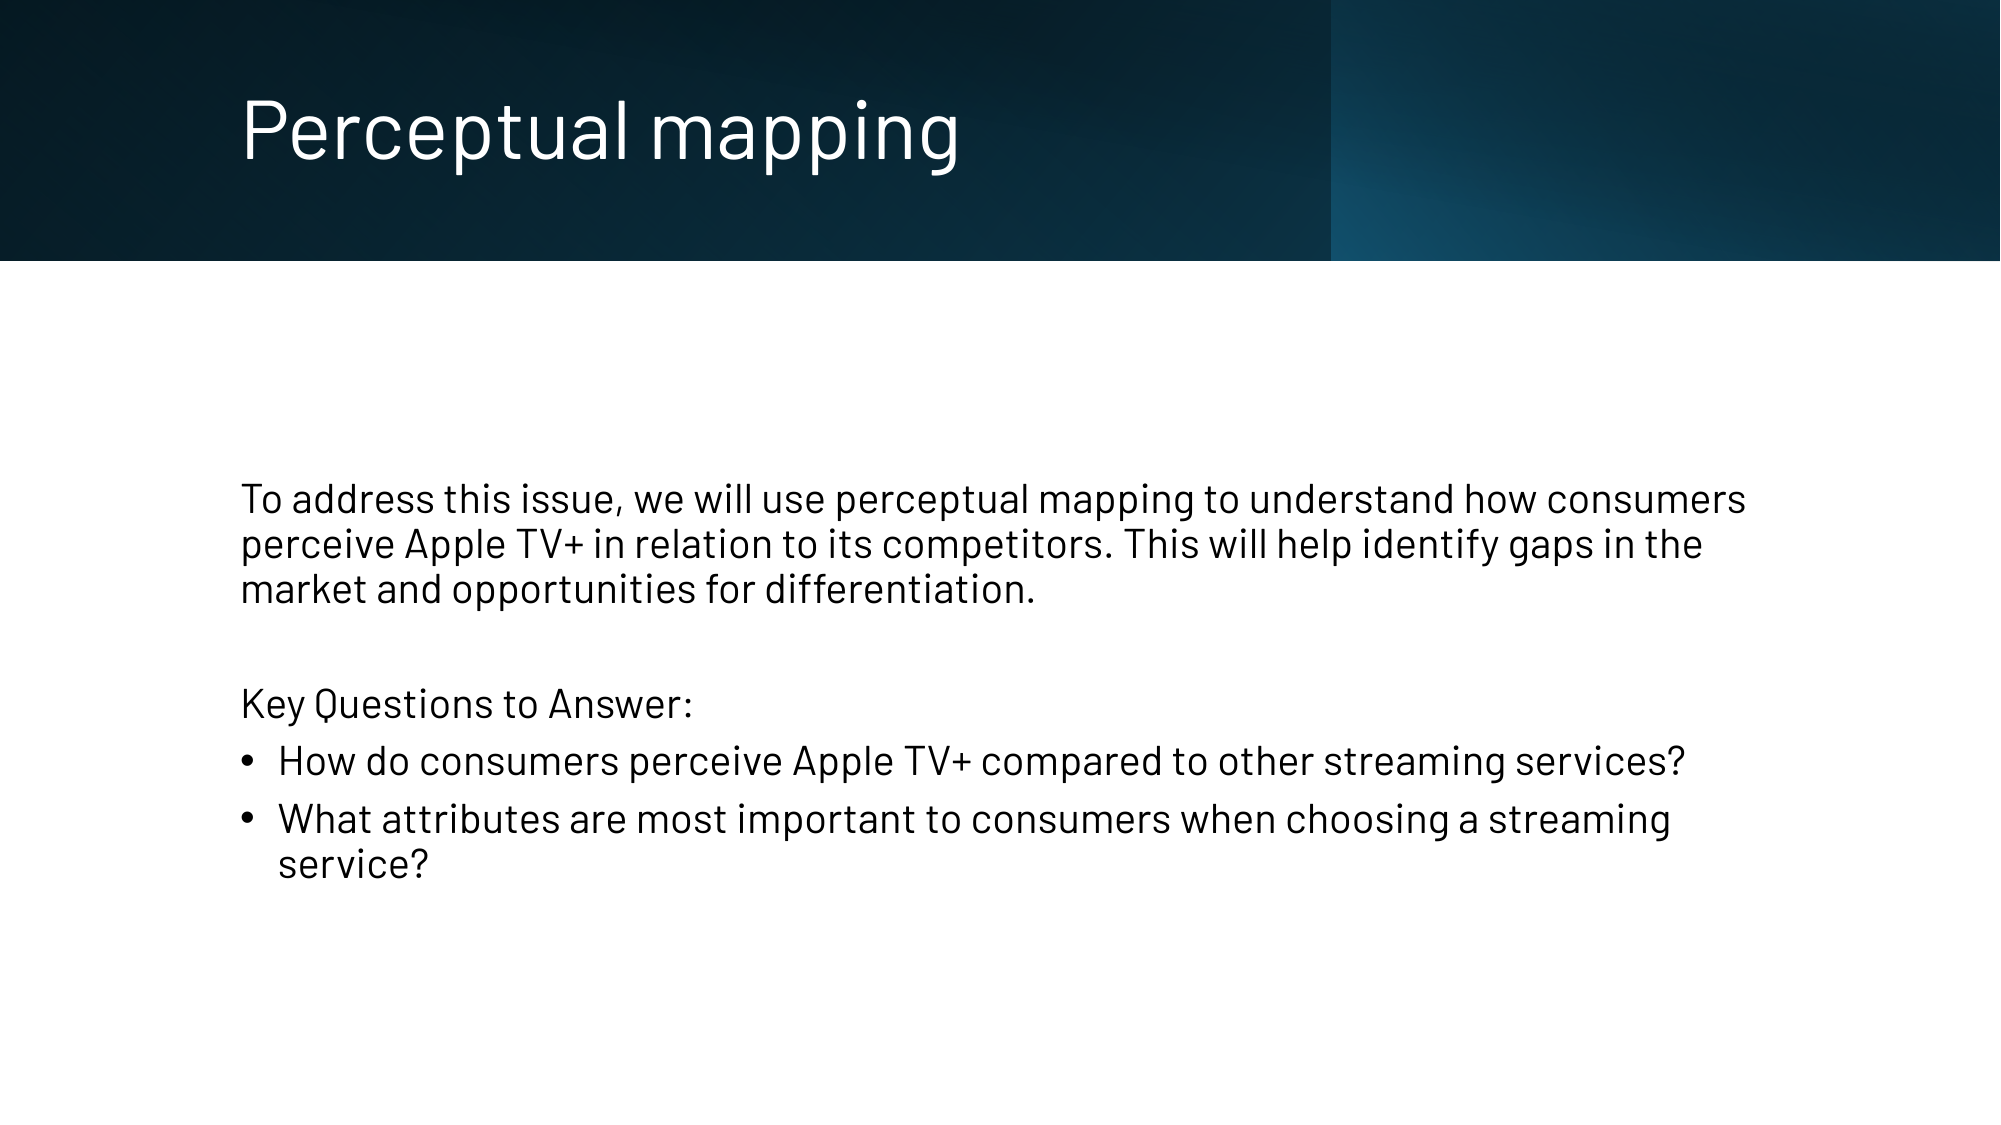

# Perceptual mapping
To address this issue, we will use perceptual mapping to understand how consumers perceive Apple TV+ in relation to its competitors. This will help identify gaps in the market and opportunities for differentiation.

Key Questions to Answer:
How do consumers perceive Apple TV+ compared to other streaming services?
What attributes are most important to consumers when choosing a streaming service?